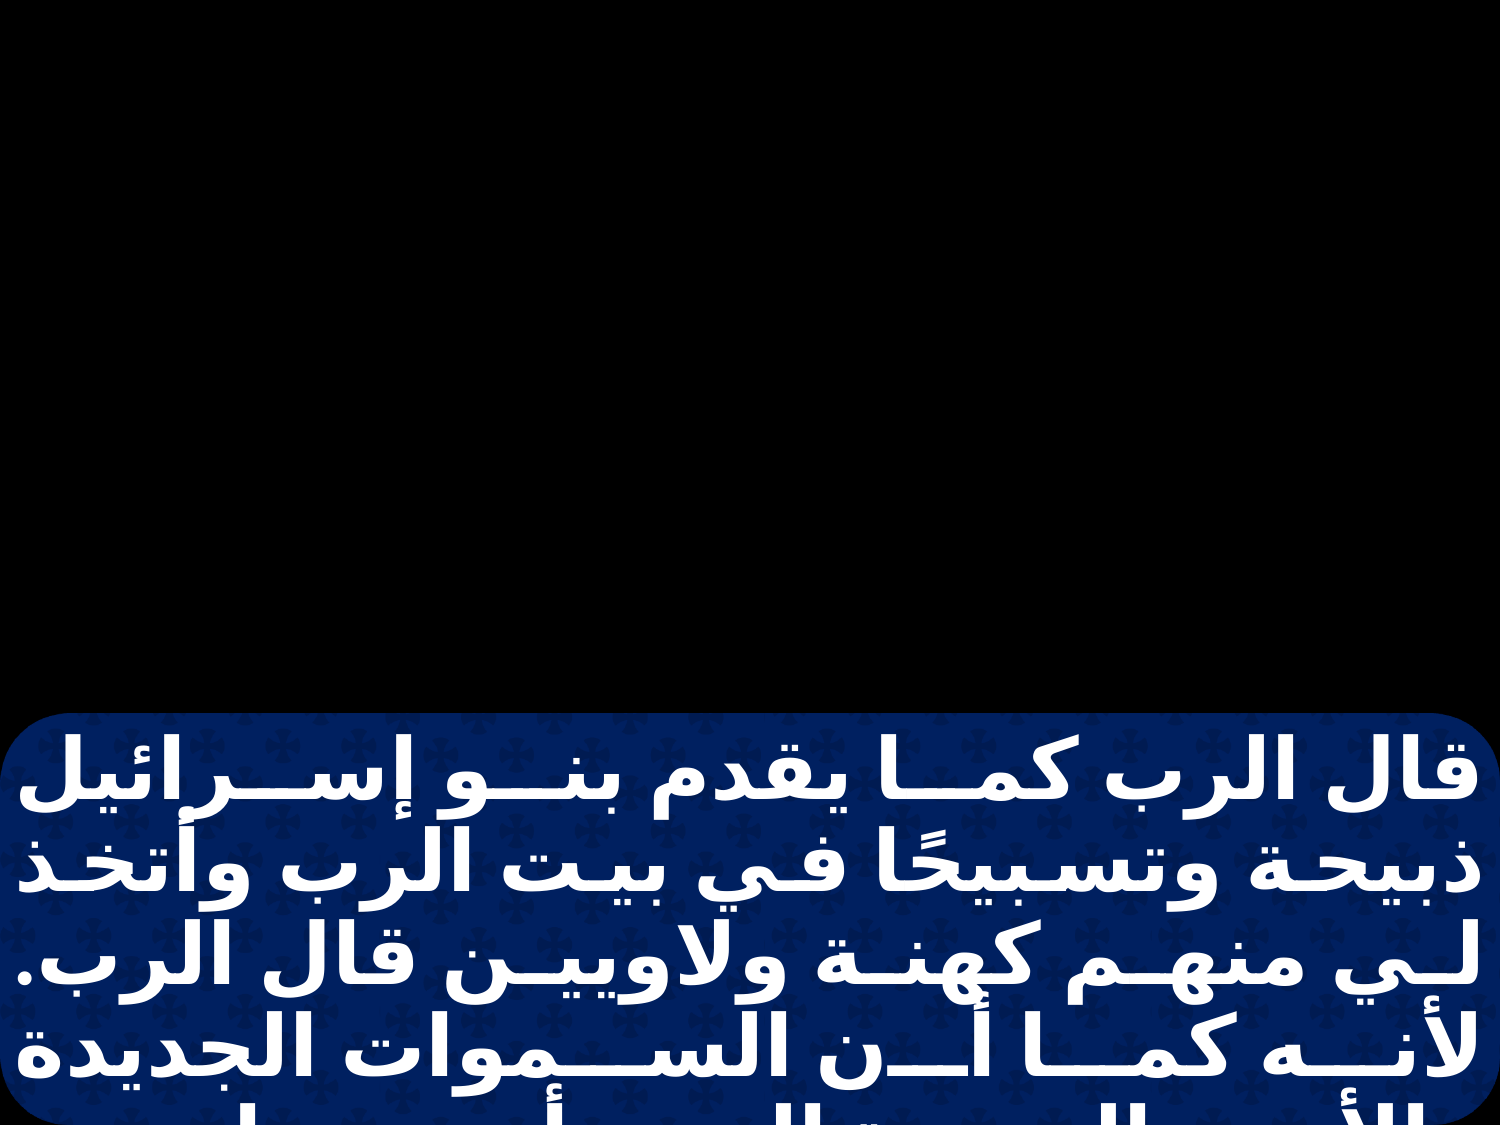

قال الرب كما يقدم بنو إسرائيل ذبيحة وتسبيحًا في بيت الرب وأتخذ لي منهم كهنة ولاويين قال الرب. لأنه كما أن السموات الجديدة والأرض الجديدة التي أصنعها تدوم أمامي يقول الرب هكذا يثبت نسلكم وأسمكم.